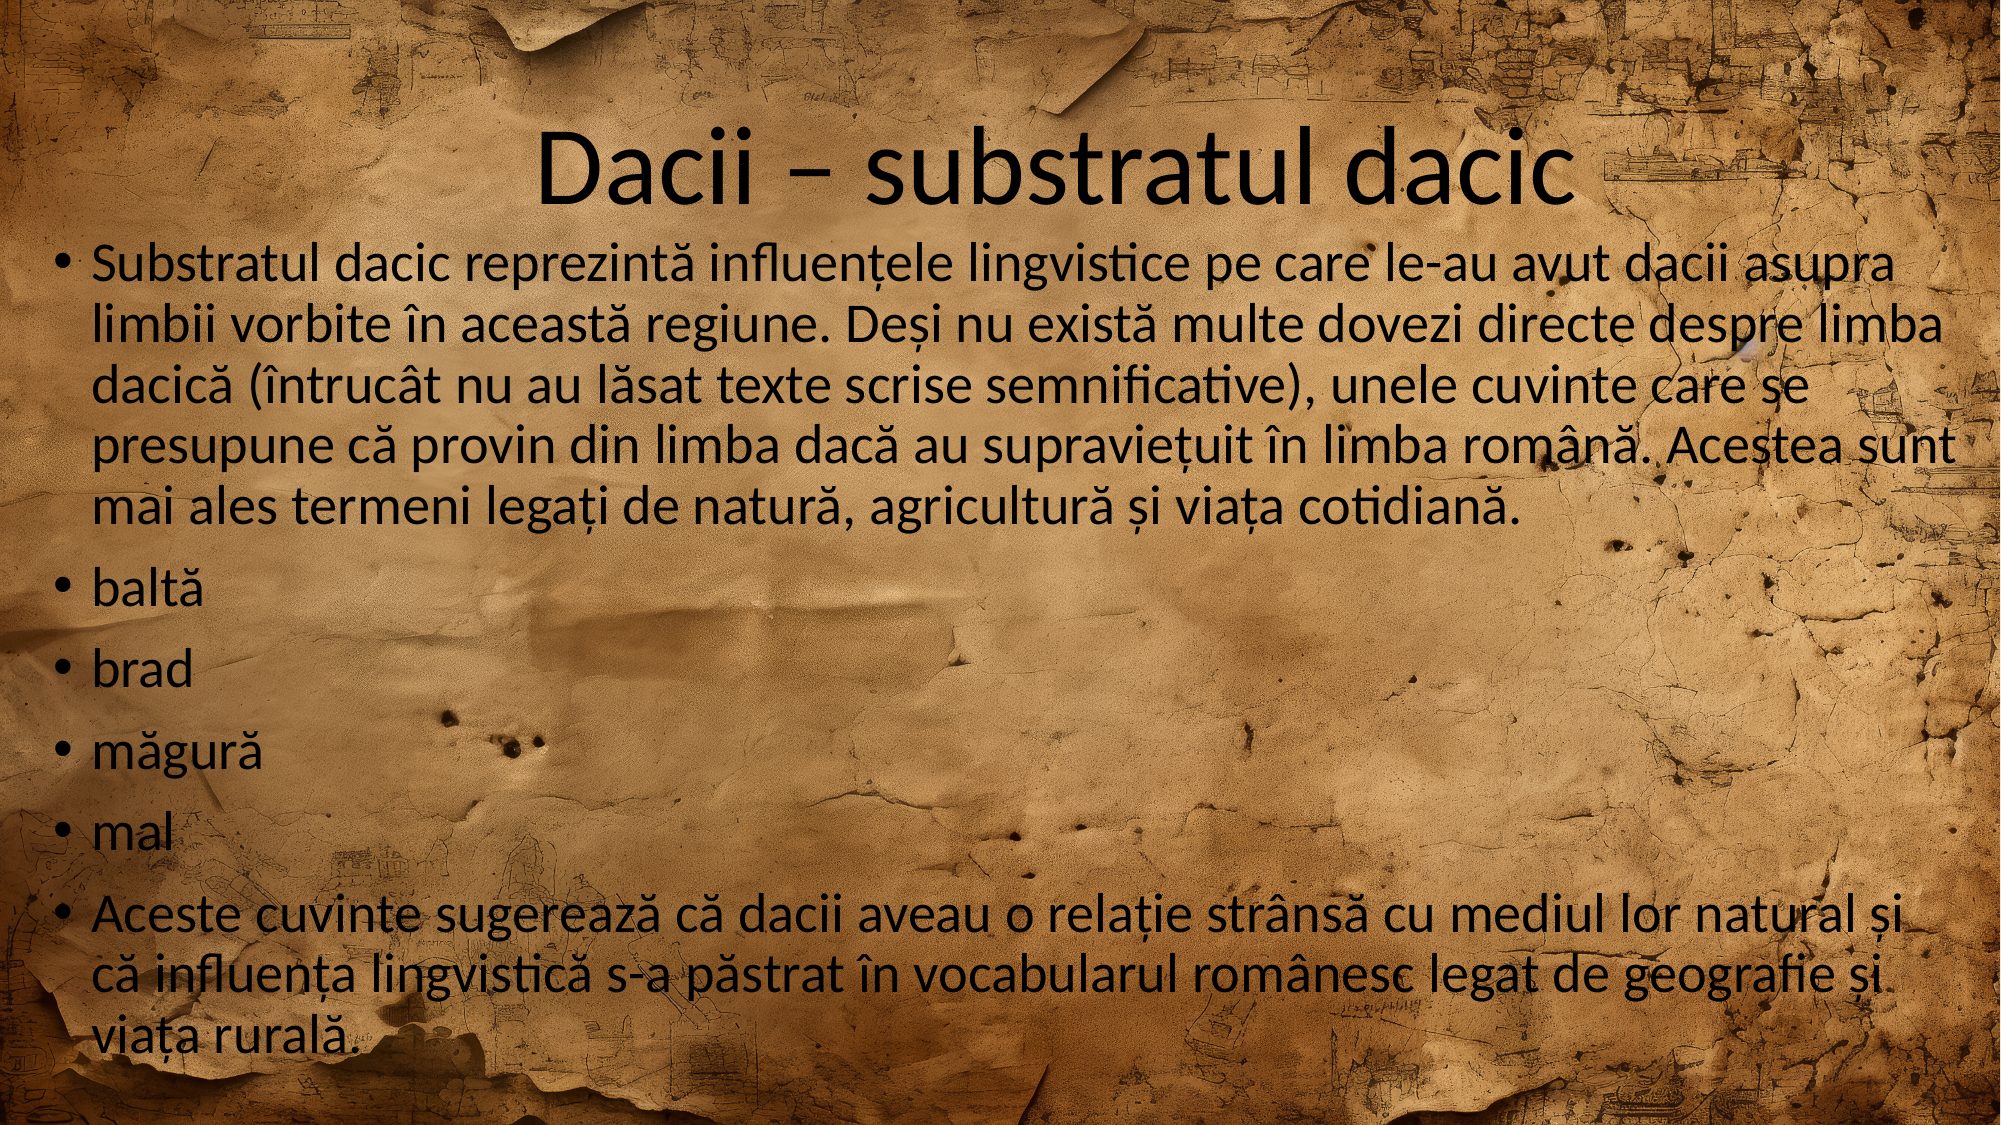

# Dacii – substratul dacic
Substratul dacic reprezintă influențele lingvistice pe care le-au avut dacii asupra limbii vorbite în această regiune. Deși nu există multe dovezi directe despre limba dacică (întrucât nu au lăsat texte scrise semnificative), unele cuvinte care se presupune că provin din limba dacă au supraviețuit în limba română. Acestea sunt mai ales termeni legați de natură, agricultură și viața cotidiană.
baltă
brad
măgură
mal
Aceste cuvinte sugerează că dacii aveau o relație strânsă cu mediul lor natural și că influența lingvistică s-a păstrat în vocabularul românesc legat de geografie și viața rurală.